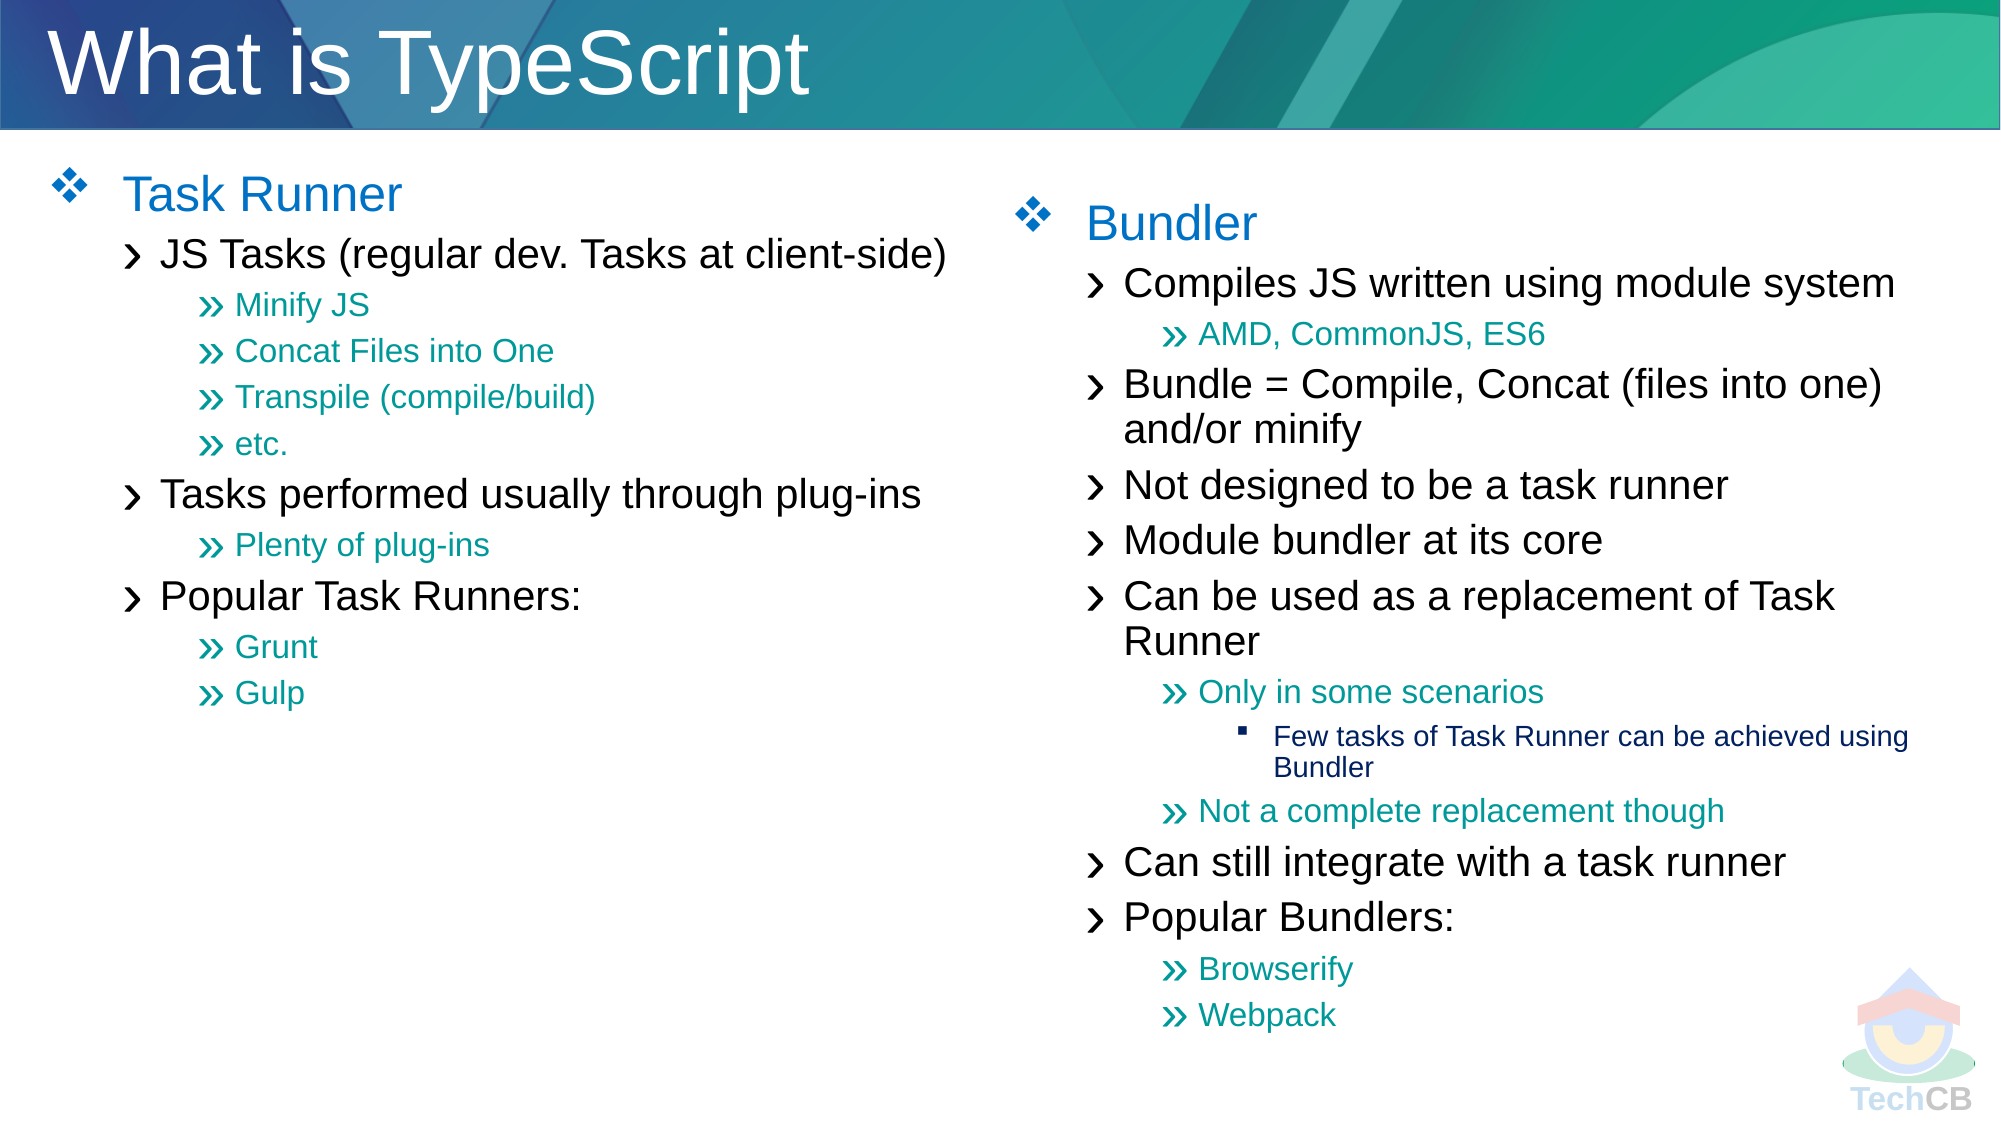

# What is TypeScript
Task Runner
JS Tasks (regular dev. Tasks at client-side)
Minify JS
Concat Files into One
Transpile (compile/build)
etc.
Tasks performed usually through plug-ins
Plenty of plug-ins
Popular Task Runners:
Grunt
Gulp
Bundler
Compiles JS written using module system
AMD, CommonJS, ES6
Bundle = Compile, Concat (files into one) and/or minify
Not designed to be a task runner
Module bundler at its core
Can be used as a replacement of Task Runner
Only in some scenarios
Few tasks of Task Runner can be achieved using Bundler
Not a complete replacement though
Can still integrate with a task runner
Popular Bundlers:
Browserify
Webpack